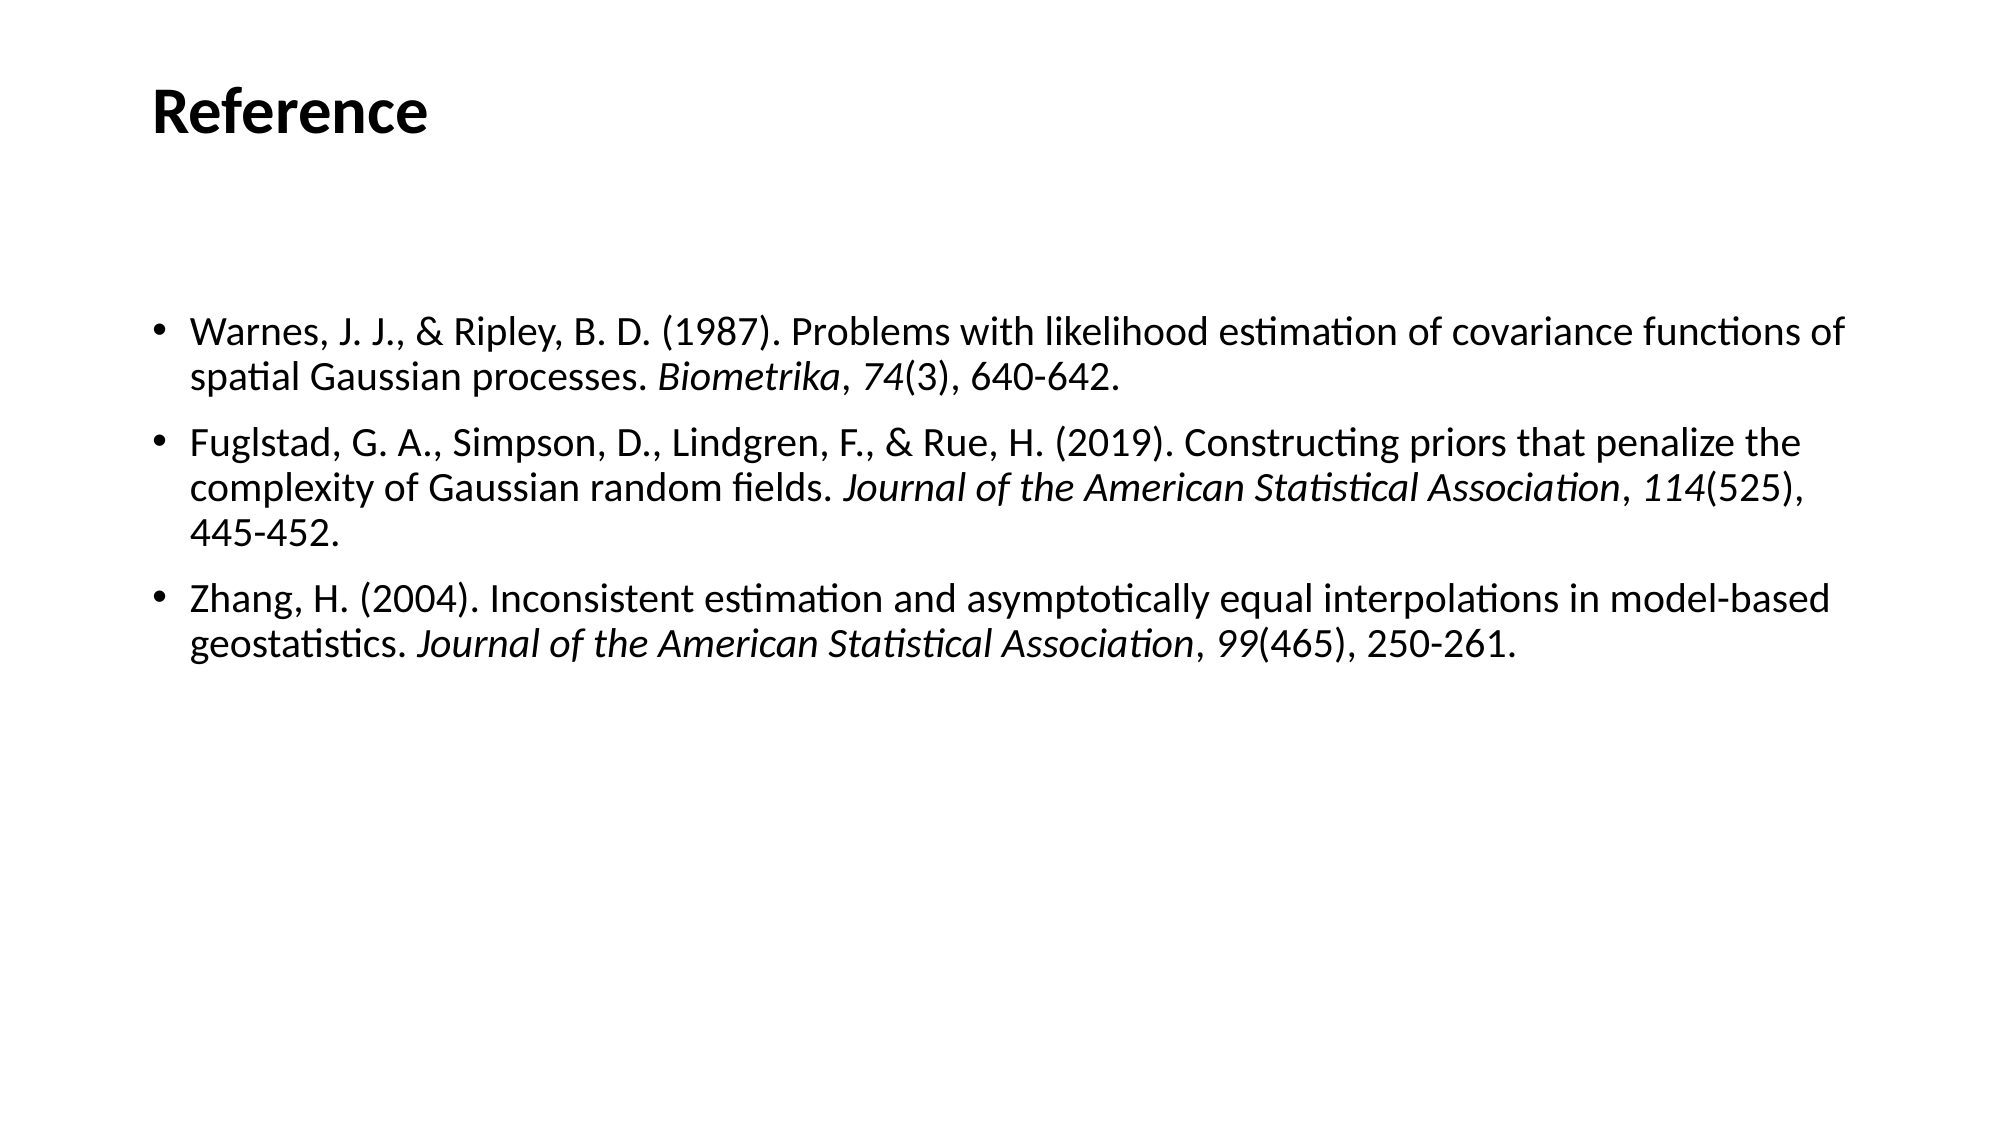

# Reference
Warnes, J. J., & Ripley, B. D. (1987). Problems with likelihood estimation of covariance functions of spatial Gaussian processes. Biometrika, 74(3), 640-642.
Fuglstad, G. A., Simpson, D., Lindgren, F., & Rue, H. (2019). Constructing priors that penalize the complexity of Gaussian random fields. Journal of the American Statistical Association, 114(525), 445-452.
Zhang, H. (2004). Inconsistent estimation and asymptotically equal interpolations in model-based geostatistics. Journal of the American Statistical Association, 99(465), 250-261.